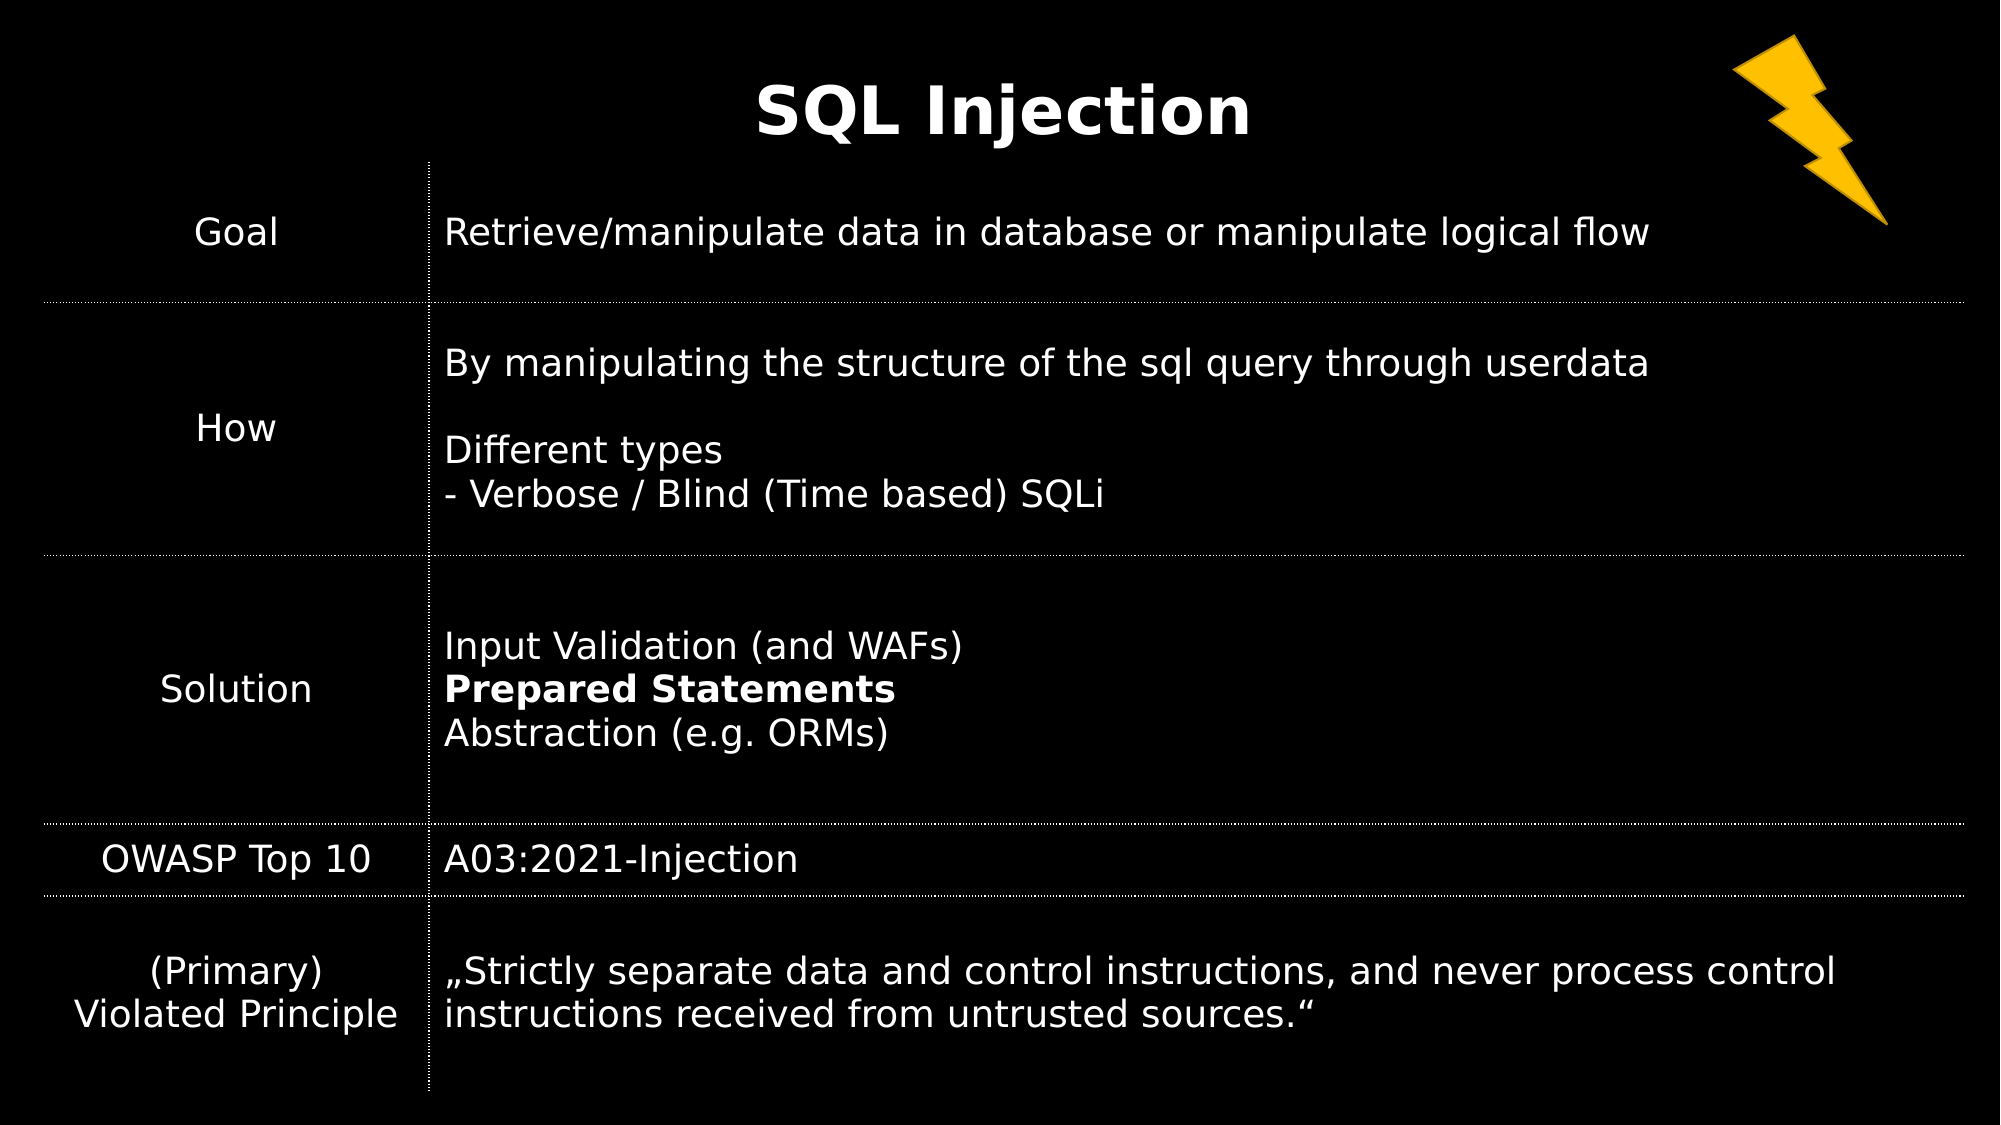

| SQL Injection | SQL Injection |
| --- | --- |
| Goal | Retrieve/manipulate data in database or manipulate logical flow |
| How | By manipulating the structure of the sql query through userdata Different types - Verbose / Blind (Time based) SQLi |
| Solution | Input Validation (and WAFs) Prepared Statements Abstraction (e.g. ORMs) |
| OWASP Top 10 | A03:2021-Injection |
| (Primary) Violated Principle | „Strictly separate data and control instructions, and never process control instructions received from untrusted sources.“ |
|  |
| --- |